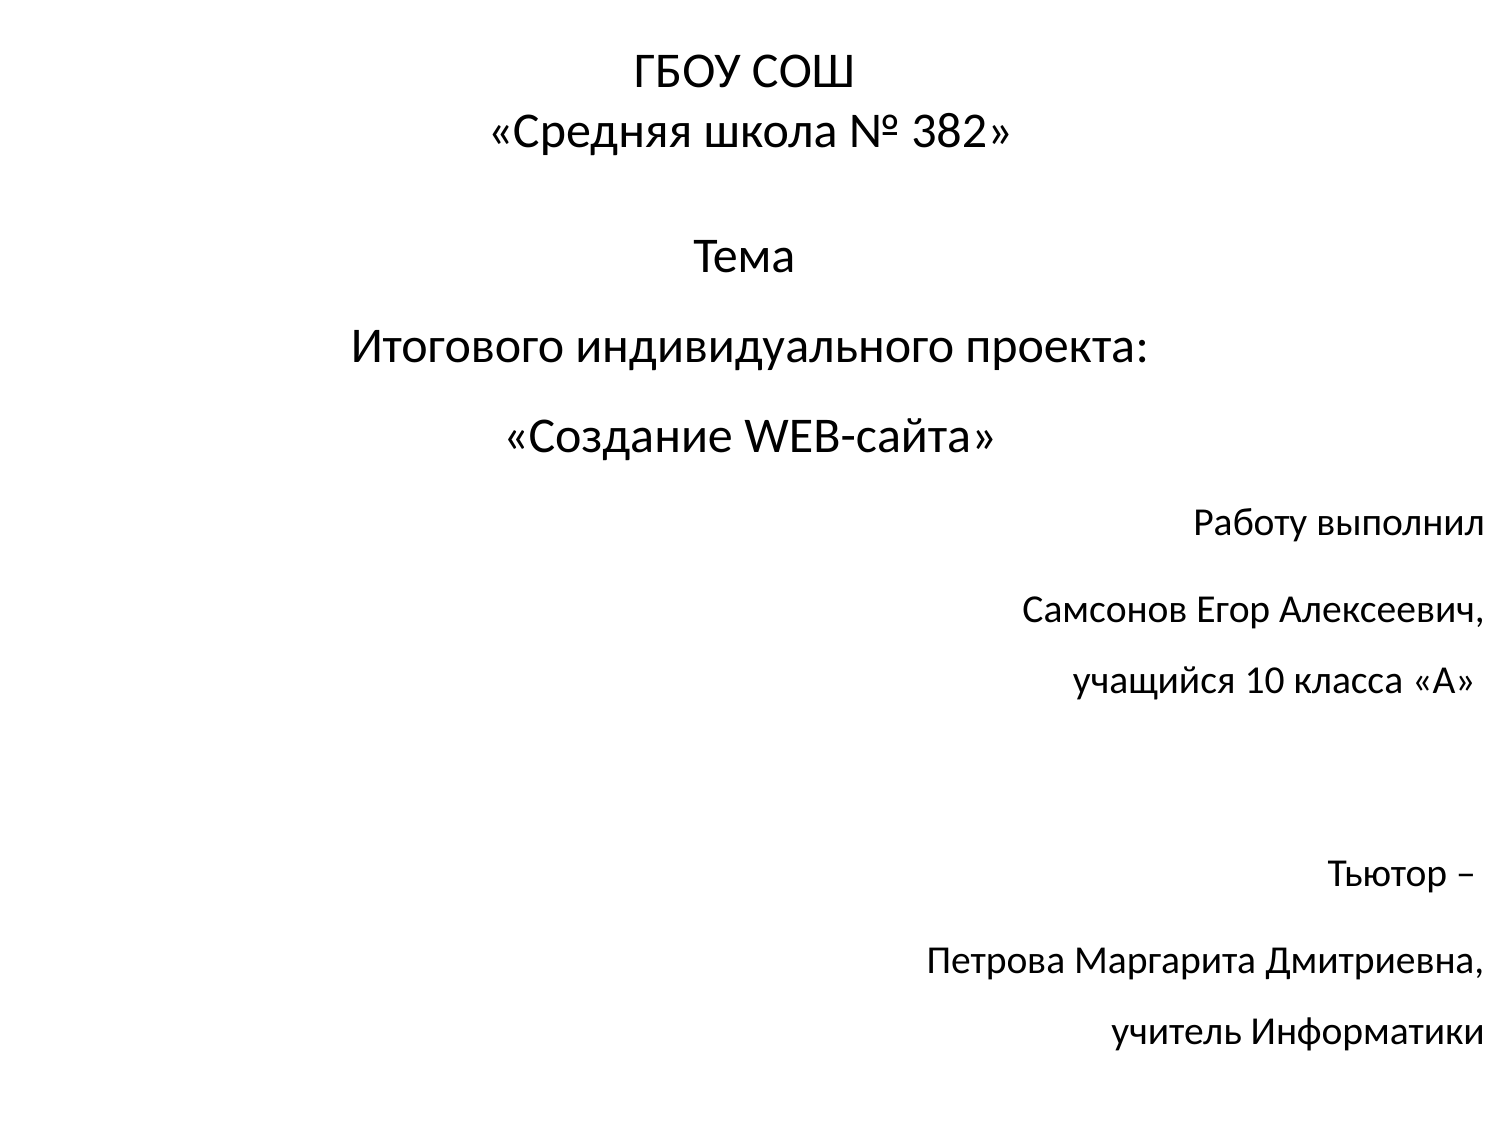

ГБОУ СОШ
«Средняя школа № 382»

# Тема Итогового индивидуального проекта: «Создание WEB-сайта»
Работу выполнил
 Самсонов Егор Алексеевич, учащийся 10 класса «А»

Тьютор –
Петрова Маргарита Дмитриевна, учитель Информатики